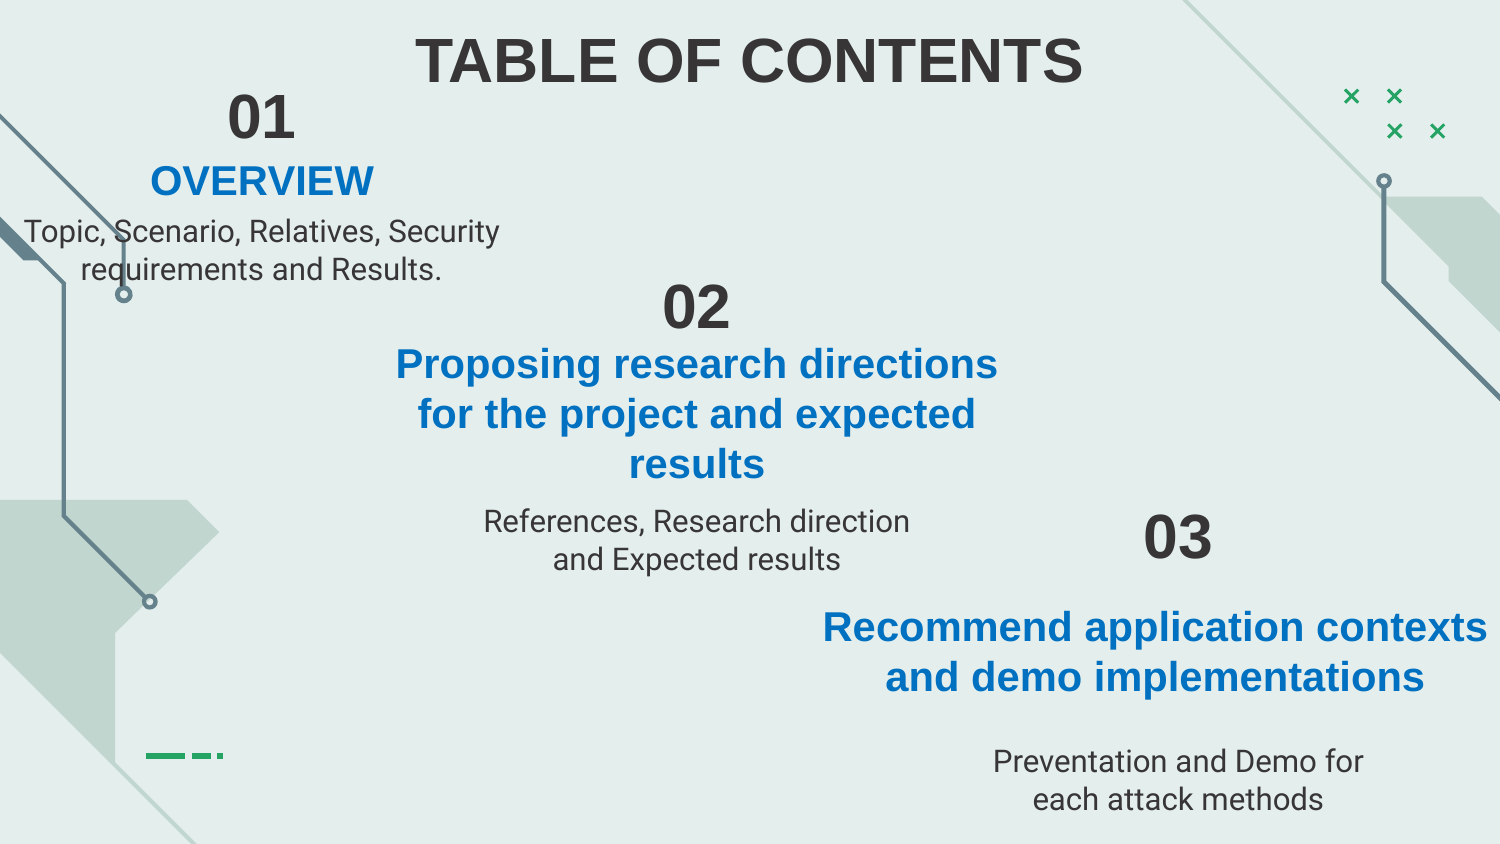

TABLE OF CONTENTS
# 01
OVERVIEW
Topic, Scenario, Relatives, Security requirements and Results.
02
Proposing research directions for the project and expected results
References, Research direction and Expected results
03
Recommend application contexts and demo implementations

Preventation and Demo for each attack methods